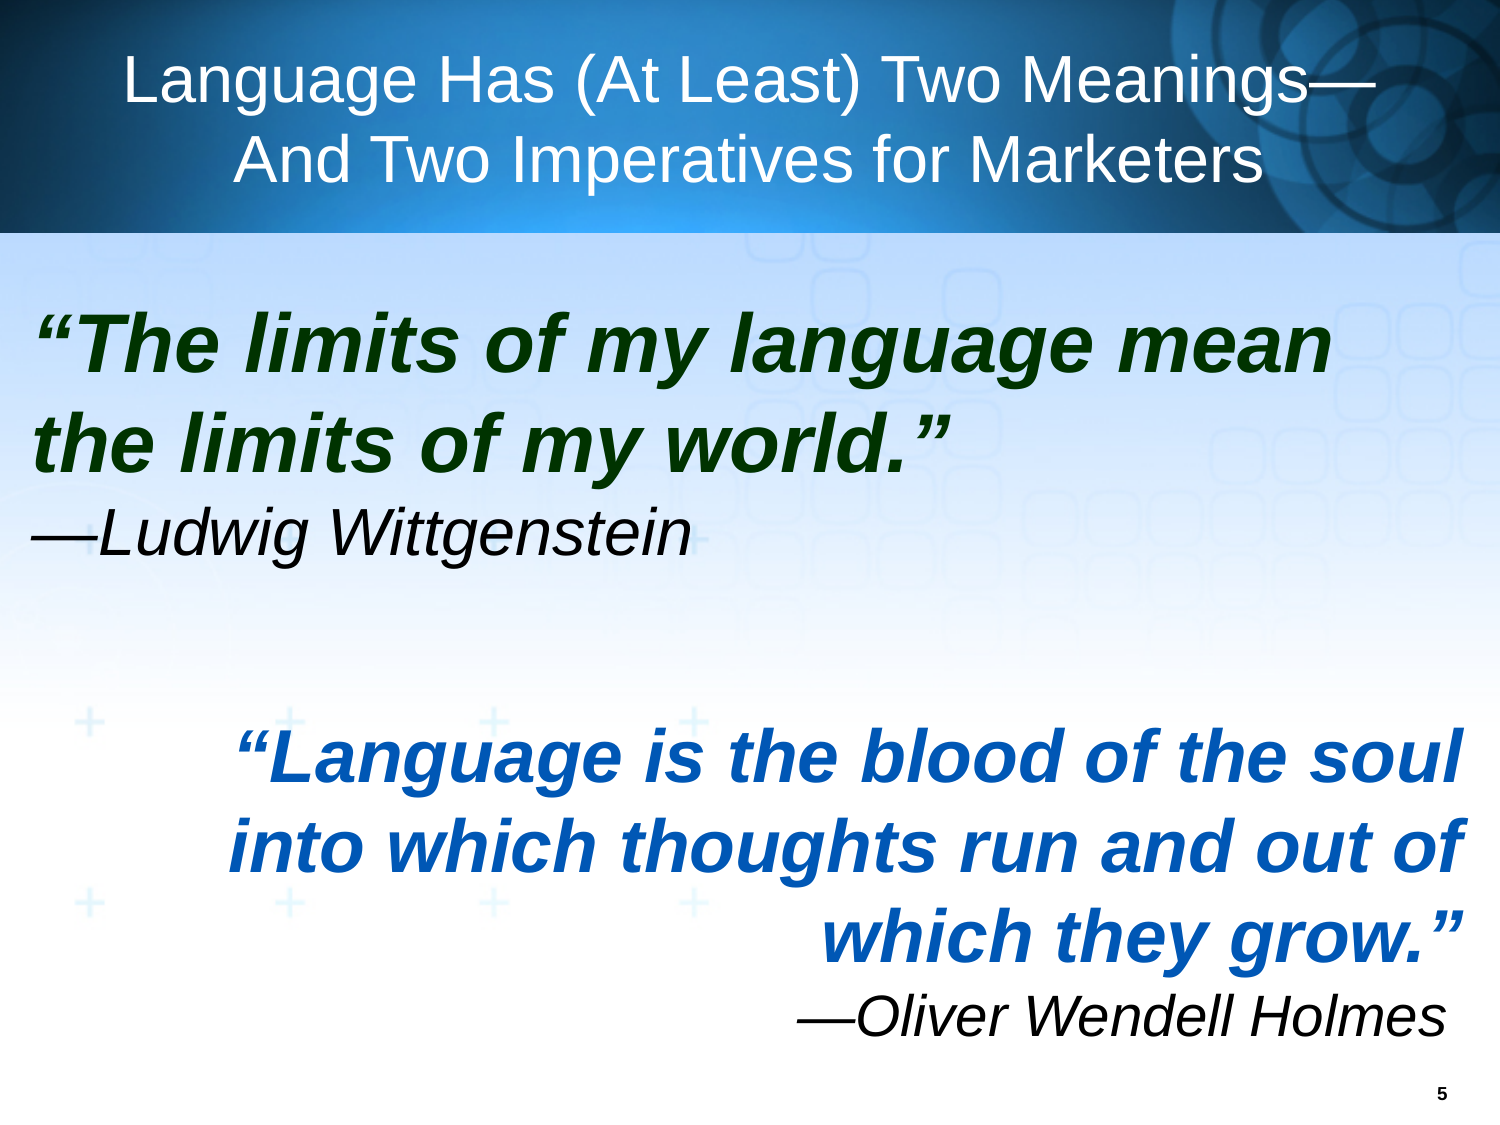

# Language Has (At Least) Two Meanings—And Two Imperatives for Marketers
“The limits of my language mean the limits of my world.”
―Ludwig Wittgenstein
“Language is the blood of the soul into which thoughts run and out of which they grow.”
―Oliver Wendell Holmes
5